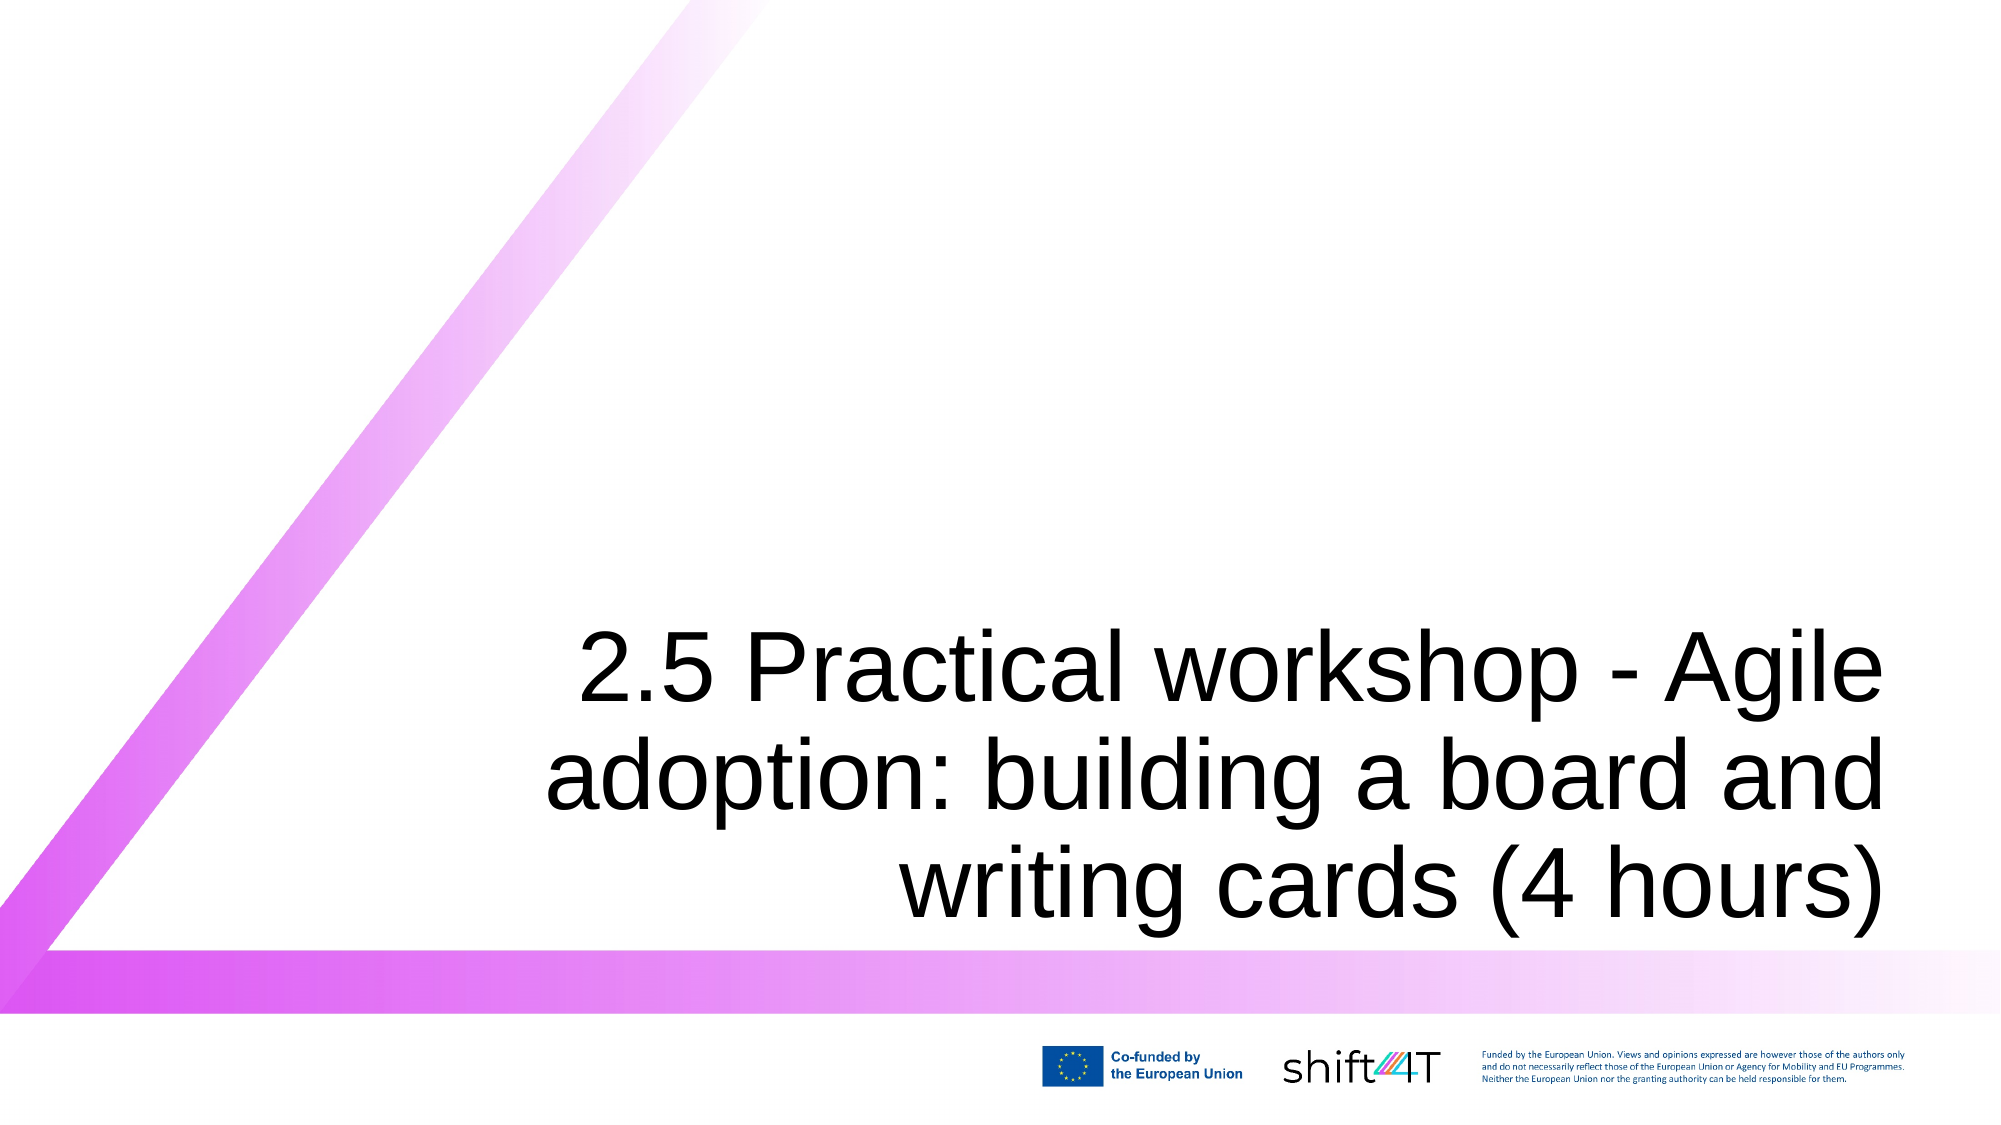

# 2.5 Practical workshop - Agile adoption: building a board and writing cards (4 hours)